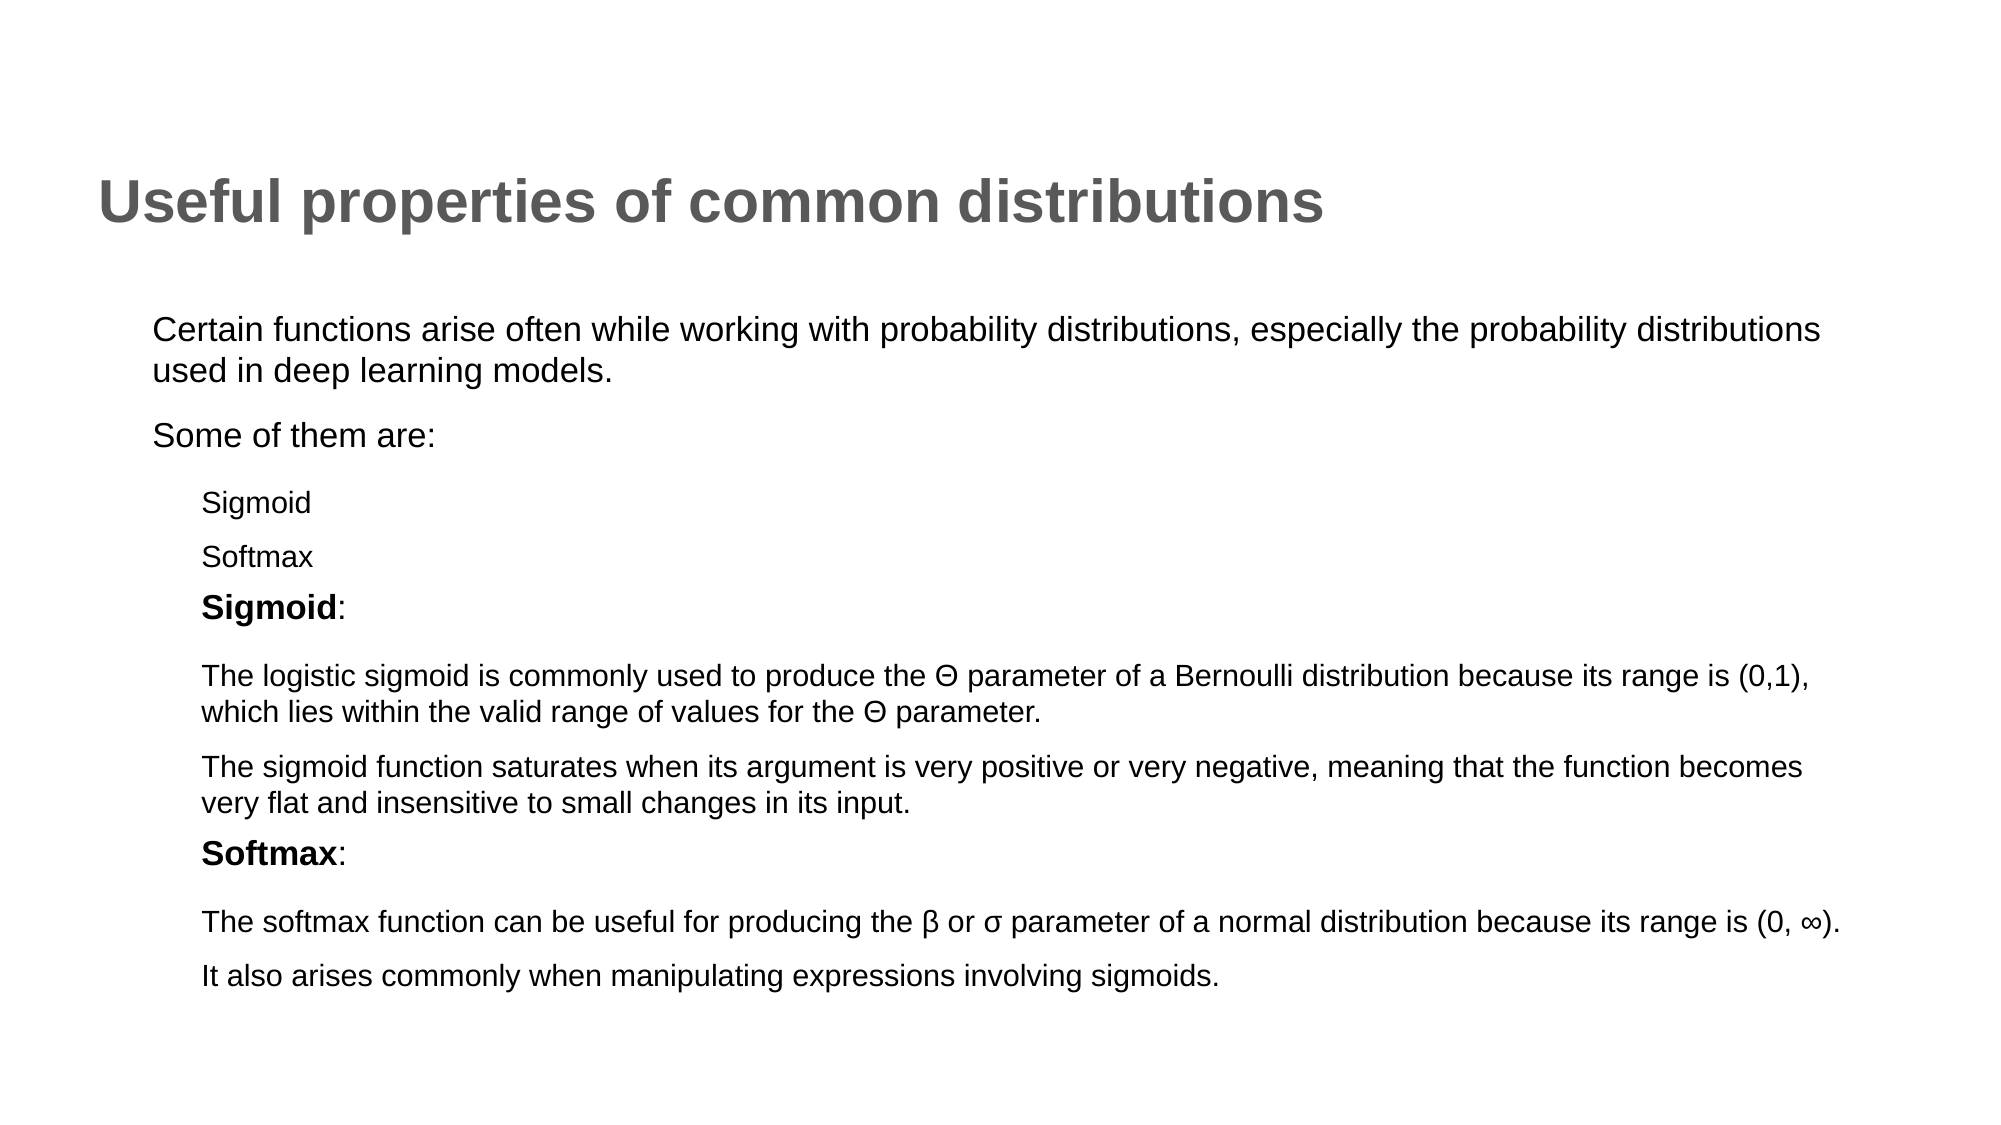

# Useful properties of common distributions
Certain functions arise often while working with probability distributions, especially the probability distributions used in deep learning models.
Some of them are:
Sigmoid
Softmax
Sigmoid:
The logistic sigmoid is commonly used to produce the Θ parameter of a Bernoulli distribution because its range is (0,1), which lies within the valid range of values for the Θ parameter.
The sigmoid function saturates when its argument is very positive or very negative, meaning that the function becomes very ﬂat and insensitive to small changes in its input.
Softmax:
The softmax function can be useful for producing the β or σ parameter of a normal distribution because its range is (0, ∞).
It also arises commonly when manipulating expressions involving sigmoids.